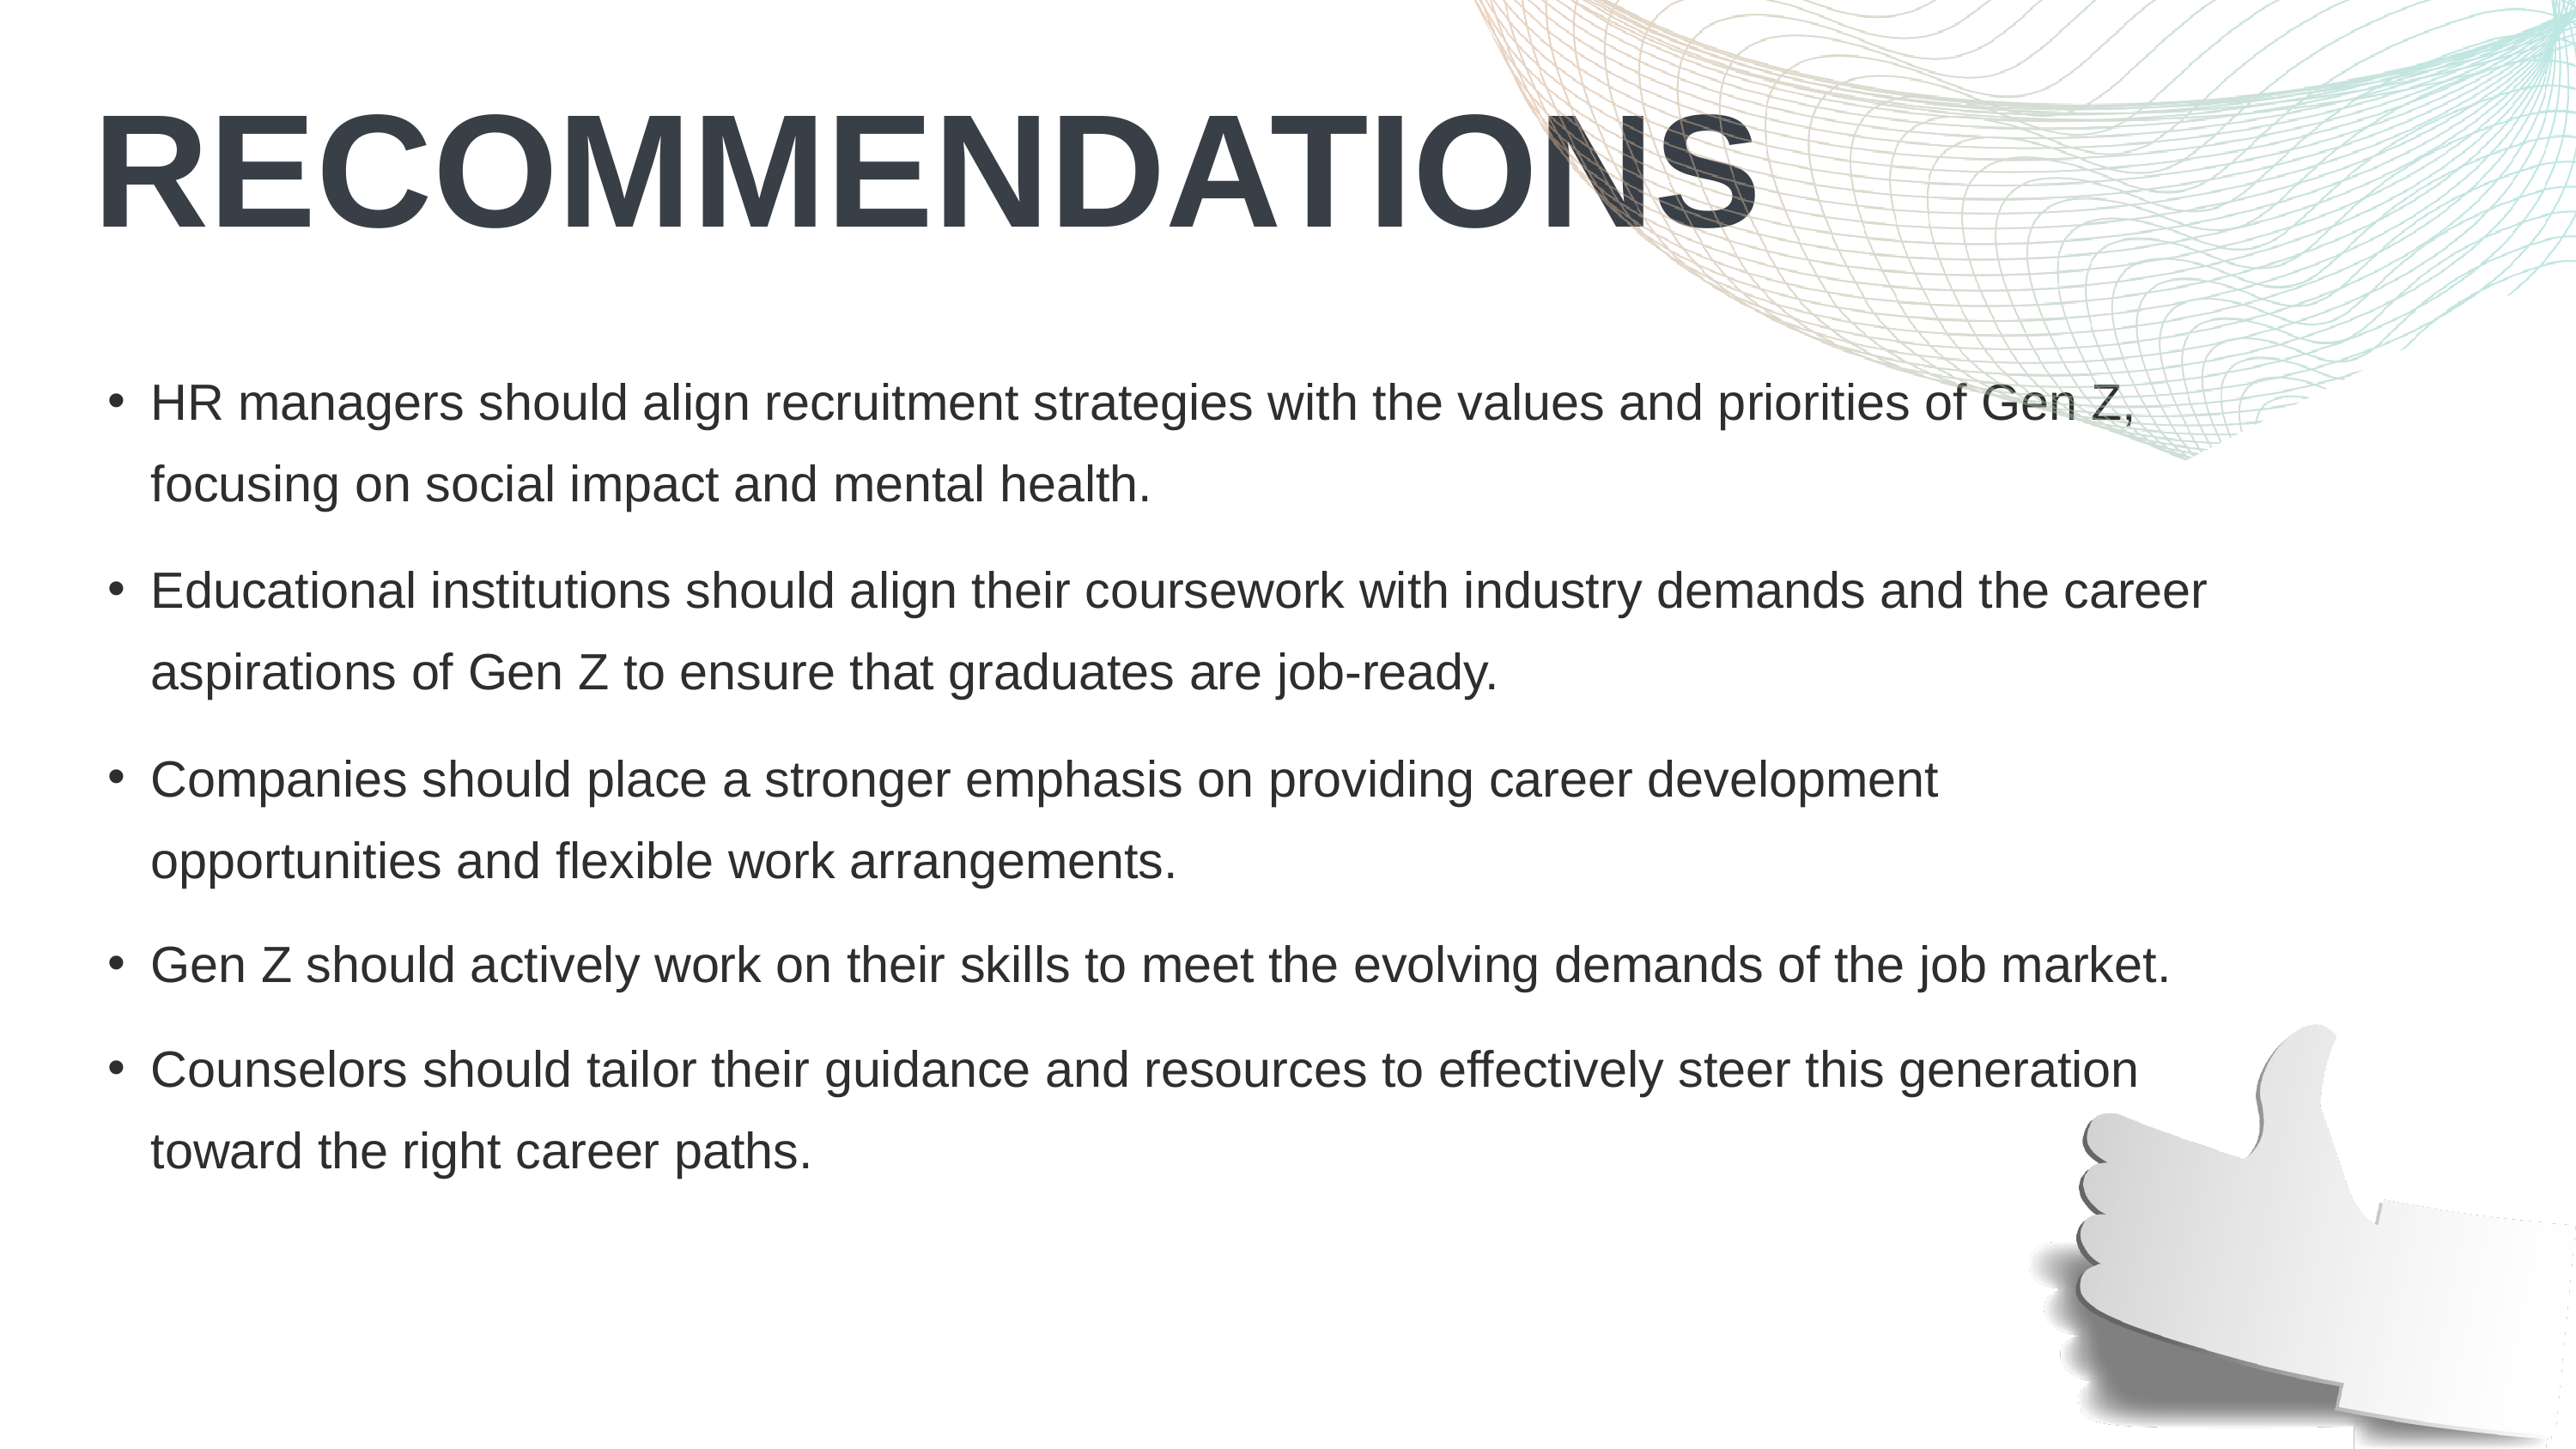

RECOMMENDATIONS
HR managers should align recruitment strategies with the values and priorities of Gen Z, focusing on social impact and mental health.

Educational institutions should align their coursework with industry demands and the career aspirations of Gen Z to ensure that graduates are job-ready.

Companies should place a stronger emphasis on providing career development opportunities and flexible work arrangements.

Gen Z should actively work on their skills to meet the evolving demands of the job market.

Counselors should tailor their guidance and resources to effectively steer this generation toward the right career paths.